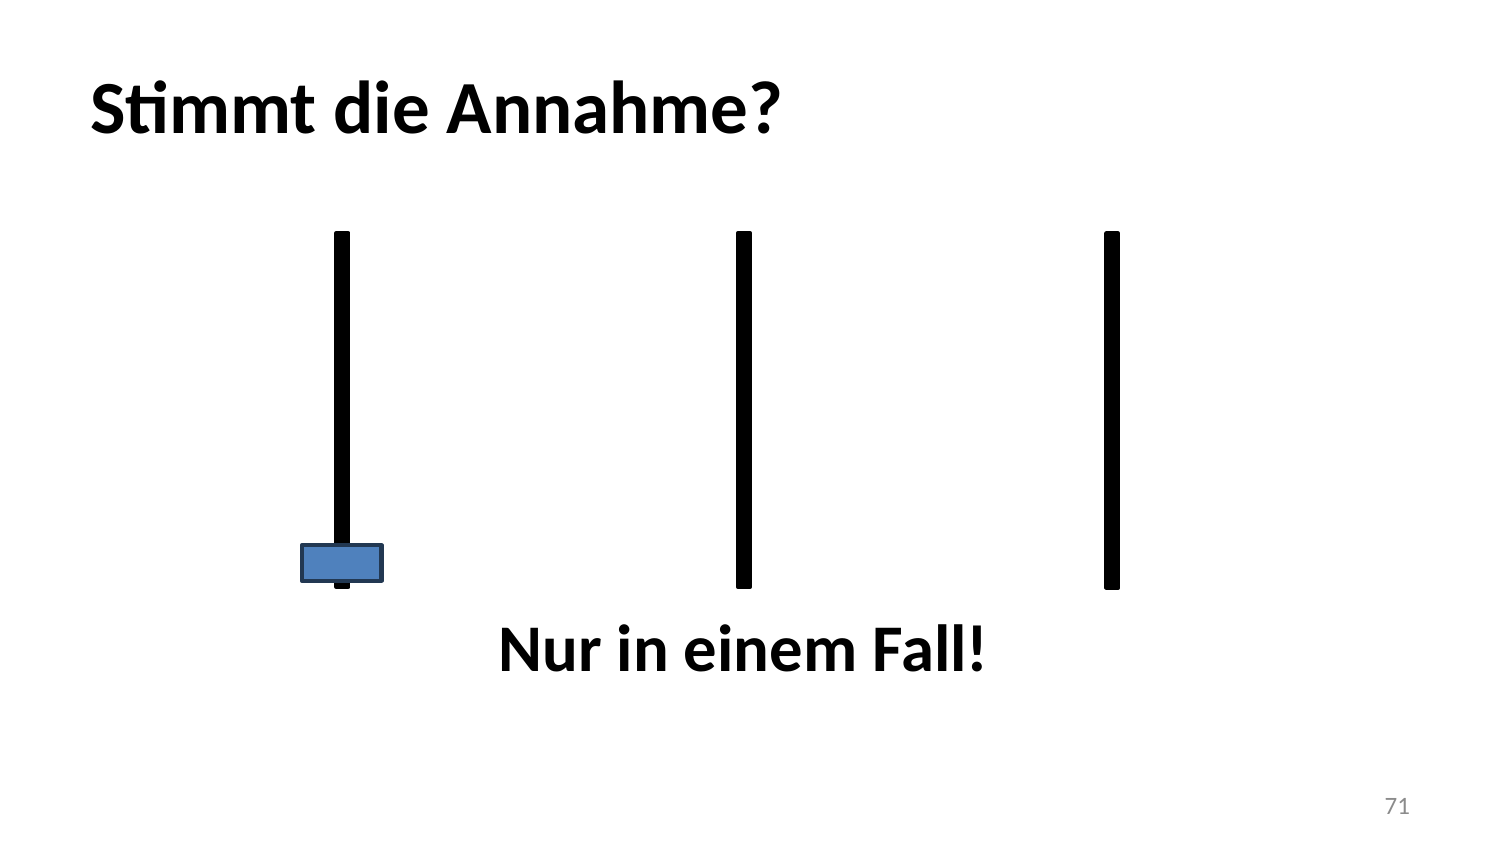

# Stimmt die Annahme?

Nur in einem Fall!
71